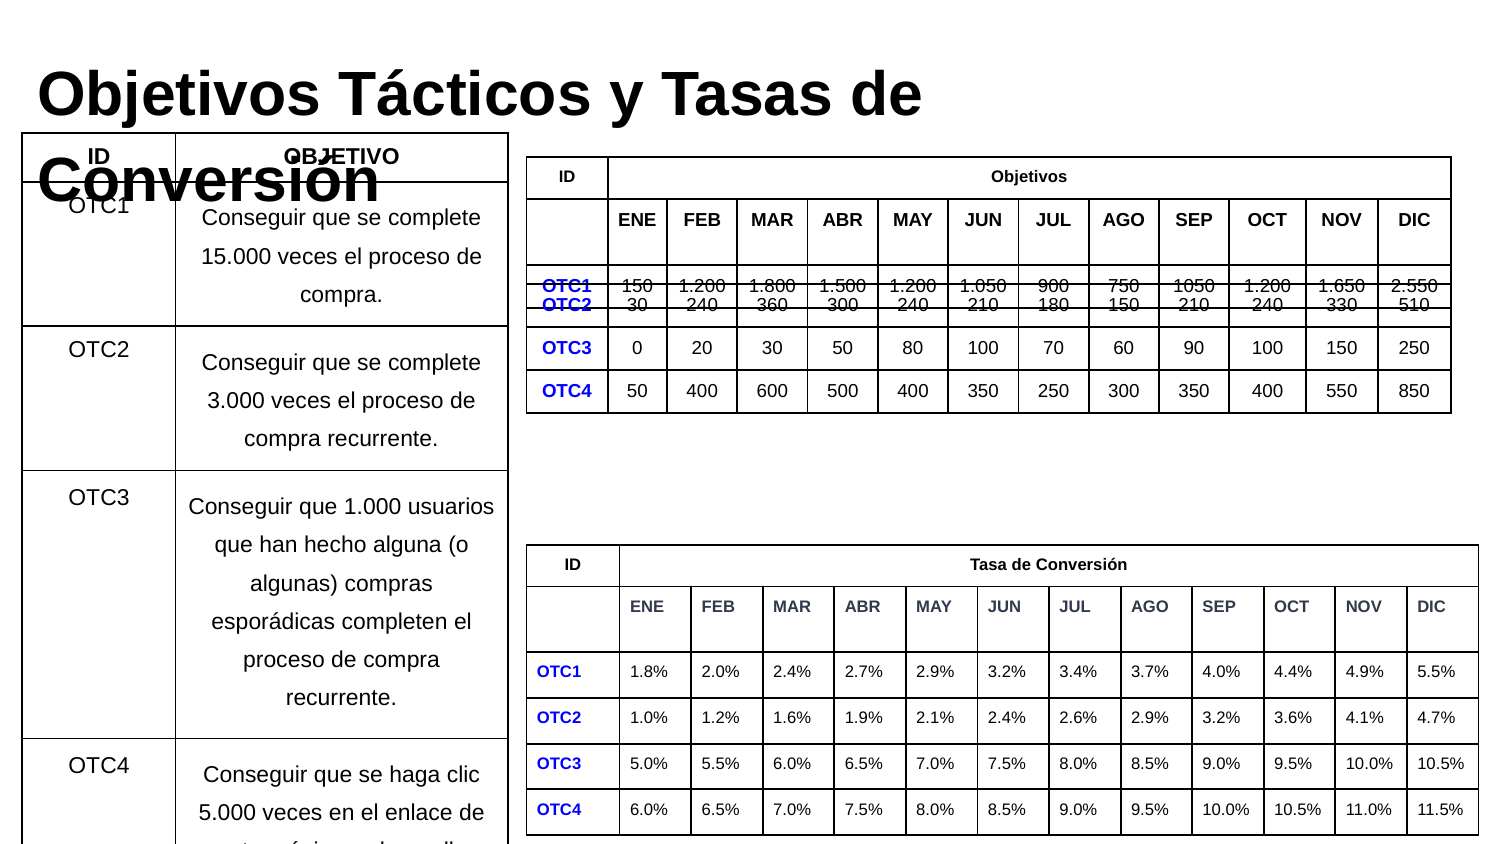

Objetivos Tácticos y Tasas de Conversión
| ID | OBJETIVO |
| --- | --- |
| OTC1 | Conseguir que se complete 15.000 veces el proceso de compra. |
| OTC2 | Conseguir que se complete 3.000 veces el proceso de compra recurrente. |
| OTC3 | Conseguir que 1.000 usuarios que han hecho alguna (o algunas) compras esporádicas completen el proceso de compra recurrente. |
| OTC4 | Conseguir que se haga clic 5.000 veces en el enlace de nuestra página web que lleva a alguna de nuestras redes sociales (Instagram, Facebook o Twitter). |
| ID | Objetivos |  |  |  |  |  |  |  |  |  |  |  |
| --- | --- | --- | --- | --- | --- | --- | --- | --- | --- | --- | --- | --- |
|  | ENE | FEB | MAR | ABR | MAY | JUN | JUL | AGO | SEP | OCT | NOV | DIC |
| --- | --- | --- | --- | --- | --- | --- | --- | --- | --- | --- | --- | --- |
| OTC1 | 150 | 1.200 | 1.800 | 1.500 | 1.200 | 1.050 | 900 | 750 | 1050 | 1.200 | 1.650 | 2.550 |
| OTC2 | 30 | 240 | 360 | 300 | 240 | 210 | 180 | 150 | 210 | 240 | 330 | 510 |
| --- | --- | --- | --- | --- | --- | --- | --- | --- | --- | --- | --- | --- |
| OTC3 | 0 | 20 | 30 | 50 | 80 | 100 | 70 | 60 | 90 | 100 | 150 | 250 |
| --- | --- | --- | --- | --- | --- | --- | --- | --- | --- | --- | --- | --- |
| OTC4 | 50 | 400 | 600 | 500 | 400 | 350 | 250 | 300 | 350 | 400 | 550 | 850 |
| --- | --- | --- | --- | --- | --- | --- | --- | --- | --- | --- | --- | --- |
| ID | Tasa de Conversión |  |  |  |  |  |  |  |  |  |  |  |
| --- | --- | --- | --- | --- | --- | --- | --- | --- | --- | --- | --- | --- |
|  | ENE | FEB | MAR | ABR | MAY | JUN | JUL | AGO | SEP | OCT | NOV | DIC |
| OTC1 | 1.8% | 2.0% | 2.4% | 2.7% | 2.9% | 3.2% | 3.4% | 3.7% | 4.0% | 4.4% | 4.9% | 5.5% |
| OTC2 | 1.0% | 1.2% | 1.6% | 1.9% | 2.1% | 2.4% | 2.6% | 2.9% | 3.2% | 3.6% | 4.1% | 4.7% |
| OTC3 | 5.0% | 5.5% | 6.0% | 6.5% | 7.0% | 7.5% | 8.0% | 8.5% | 9.0% | 9.5% | 10.0% | 10.5% |
| OTC4 | 6.0% | 6.5% | 7.0% | 7.5% | 8.0% | 8.5% | 9.0% | 9.5% | 10.0% | 10.5% | 11.0% | 11.5% |